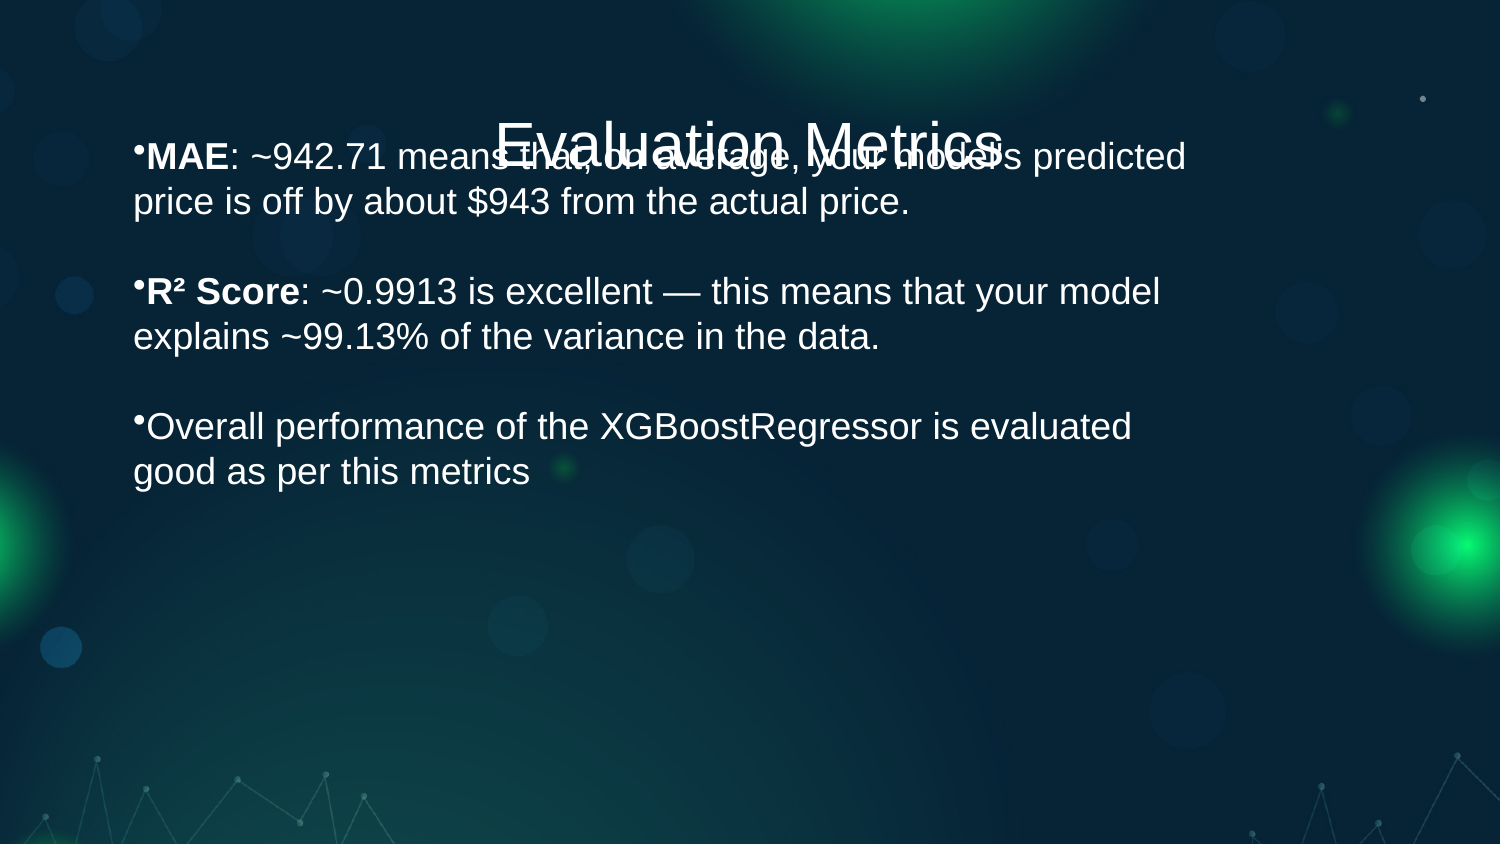

# Evaluation Metrics
MAE: ~942.71 means that, on average, your model's predicted price is off by about $943 from the actual price.

R² Score: ~0.9913 is excellent — this means that your model explains ~99.13% of the variance in the data.

Overall performance of the XGBoostRegressor is evaluated good as per this metrics